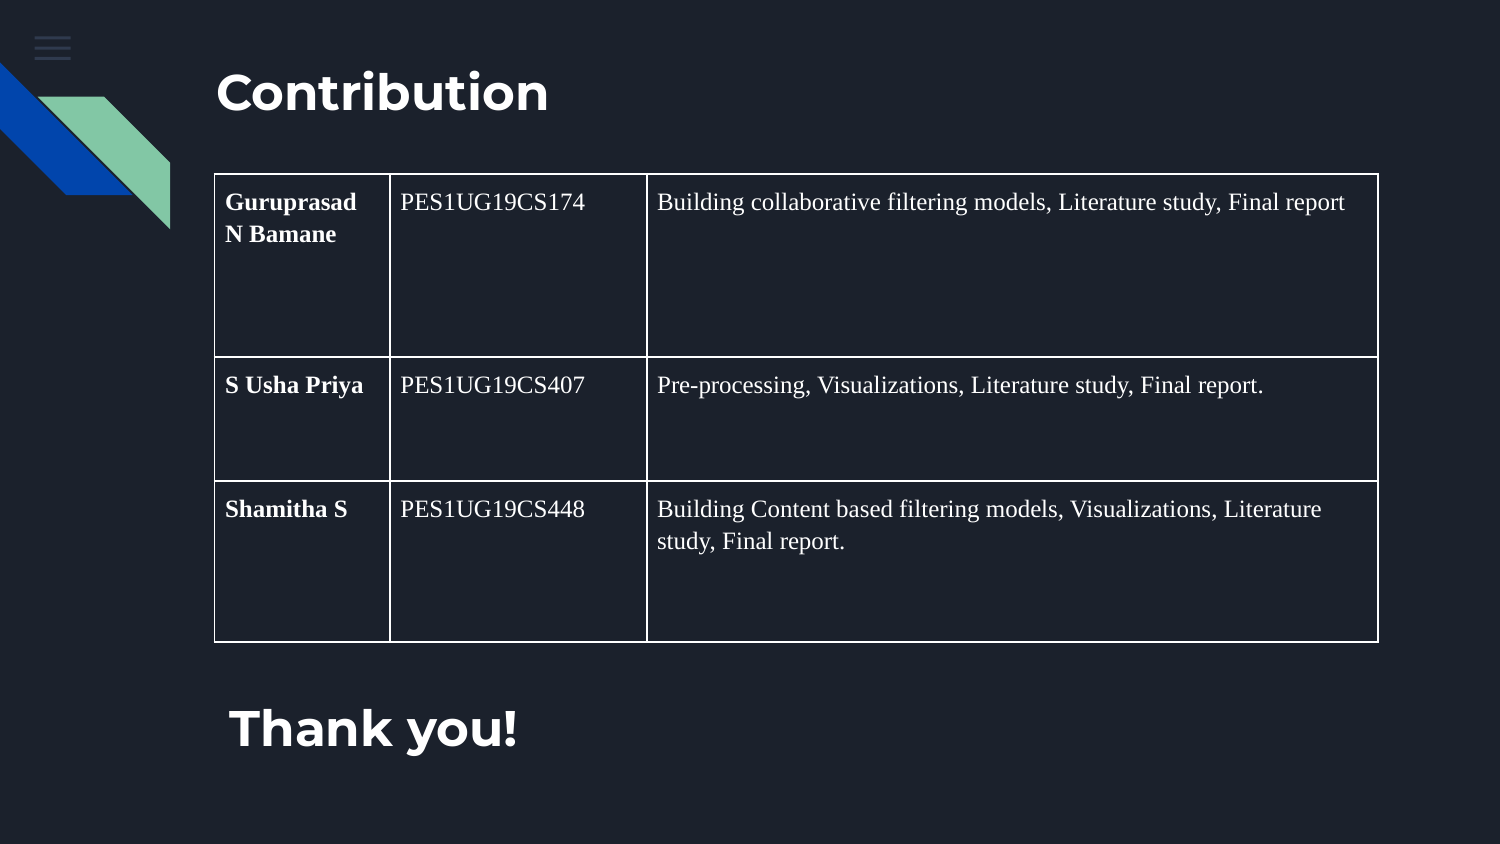

# Contribution
| Guruprasad N Bamane | PES1UG19CS174 | Building collaborative filtering models, Literature study, Final report |
| --- | --- | --- |
| S Usha Priya | PES1UG19CS407 | Pre-processing, Visualizations, Literature study, Final report. |
| Shamitha S | PES1UG19CS448 | Building Content based filtering models, Visualizations, Literature study, Final report. |
Thank you!